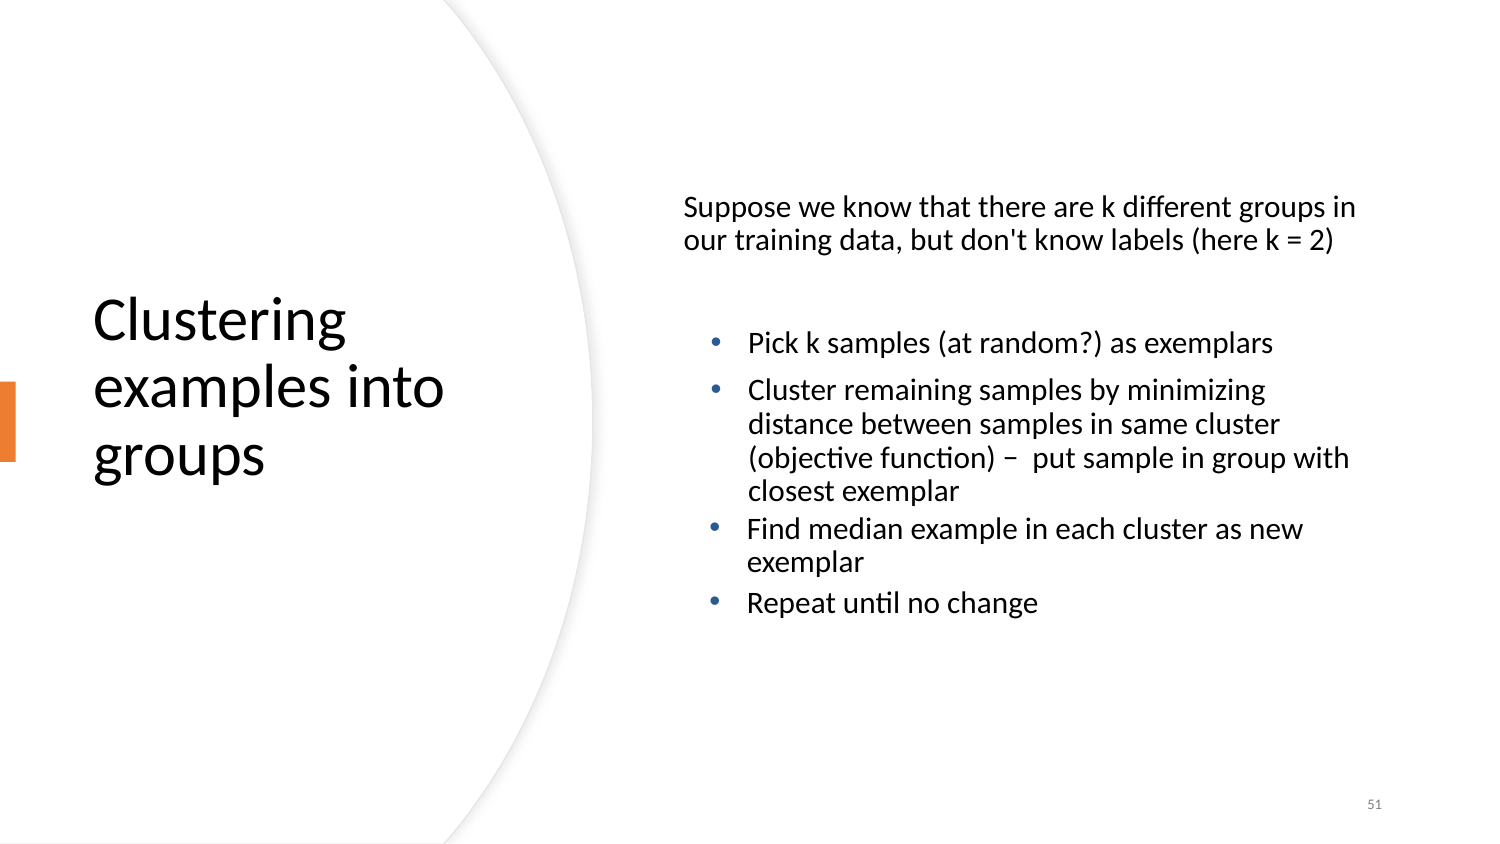

Suppose we know that there are k different groups in our training data, but don't know labels (here k = 2)

Pick k samples (at random?) as exemplars
Cluster remaining samples by minimizing distance between samples in same cluster (objective function) −  put sample in group with closest exemplar
Find median example in each cluster as new exemplar
Repeat until no change

# Clustering examples into groups

51